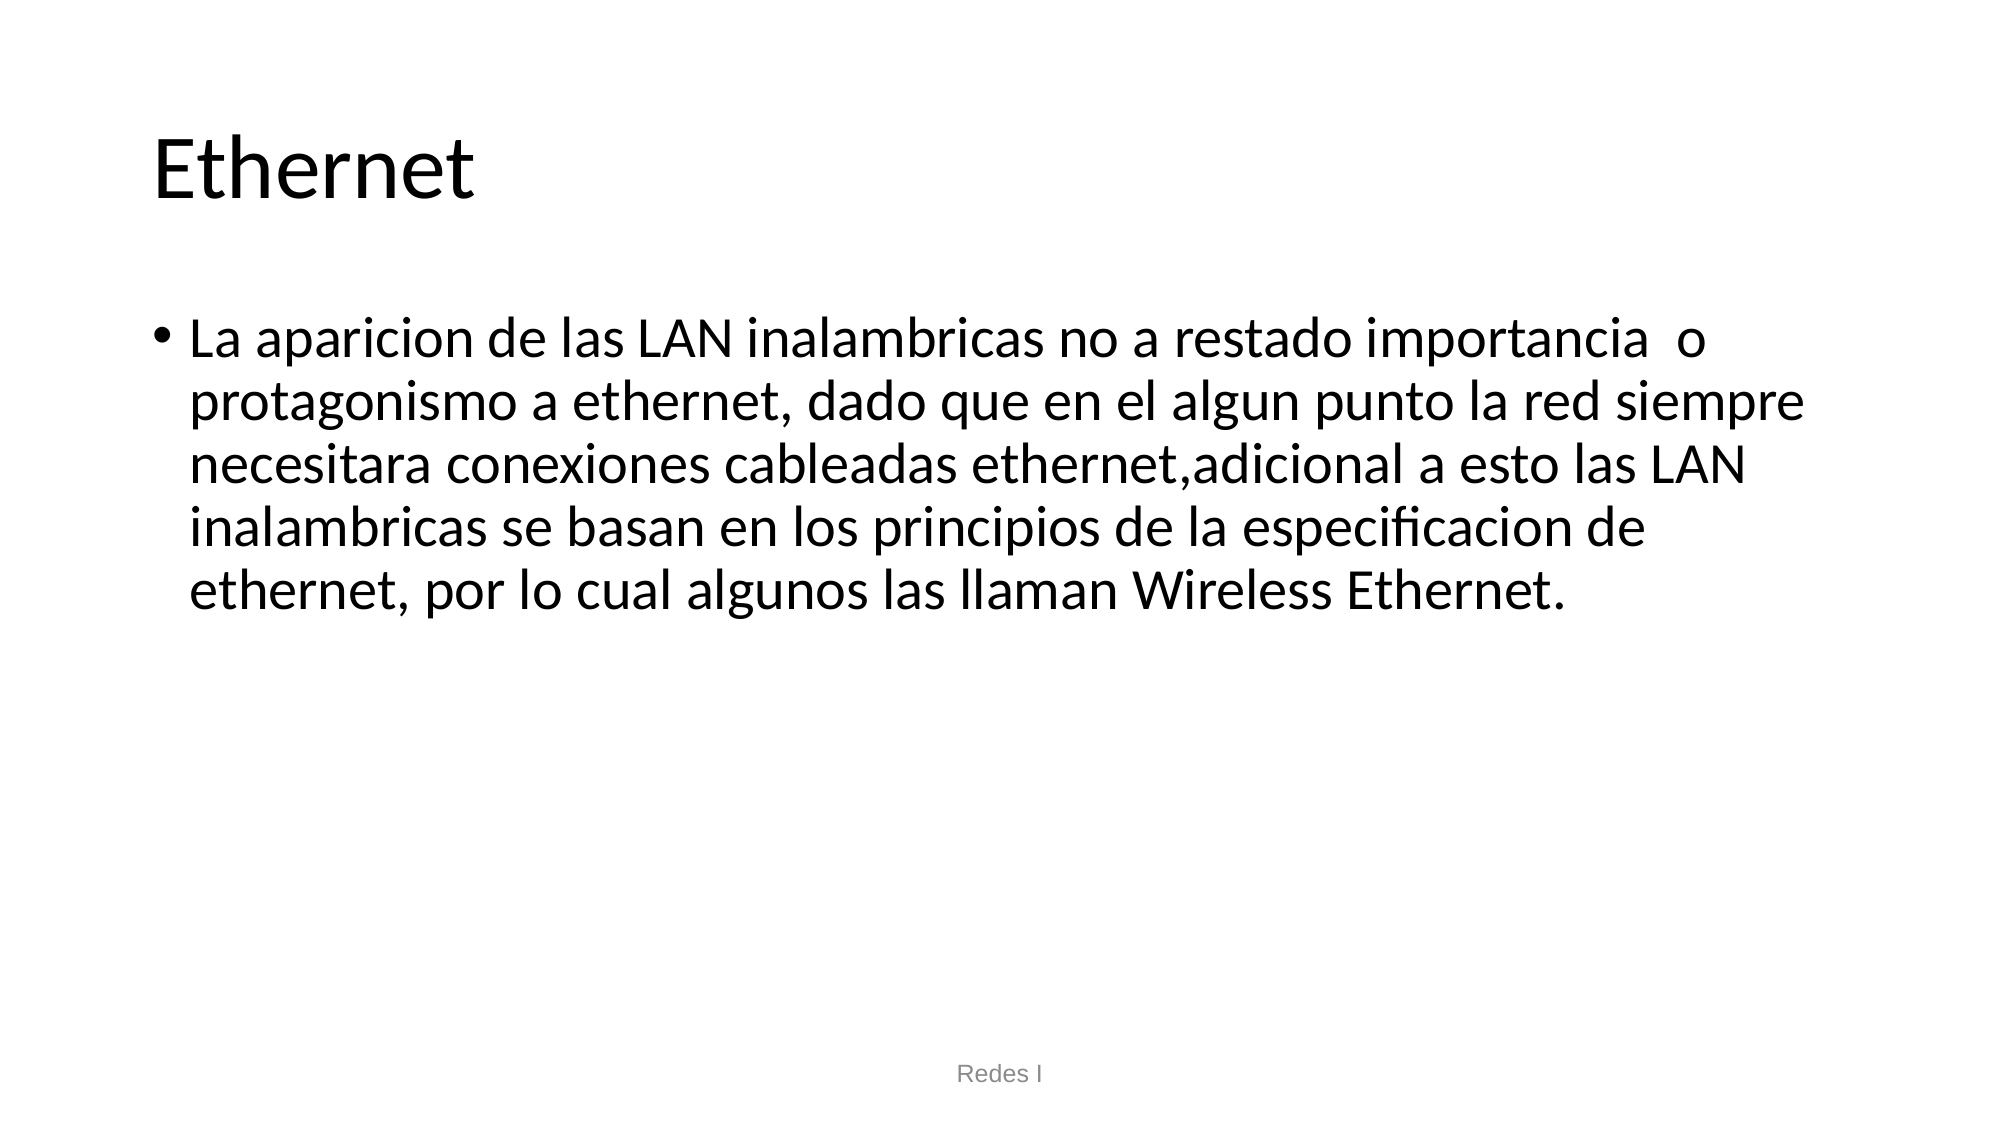

# Ethernet
La aparicion de las LAN inalambricas no a restado importancia  o protagonismo a ethernet, dado que en el algun punto la red siempre necesitara conexiones cableadas ethernet,adicional a esto las LAN inalambricas se basan en los principios de la especificacion de ethernet, por lo cual algunos las llaman Wireless Ethernet.
Redes I